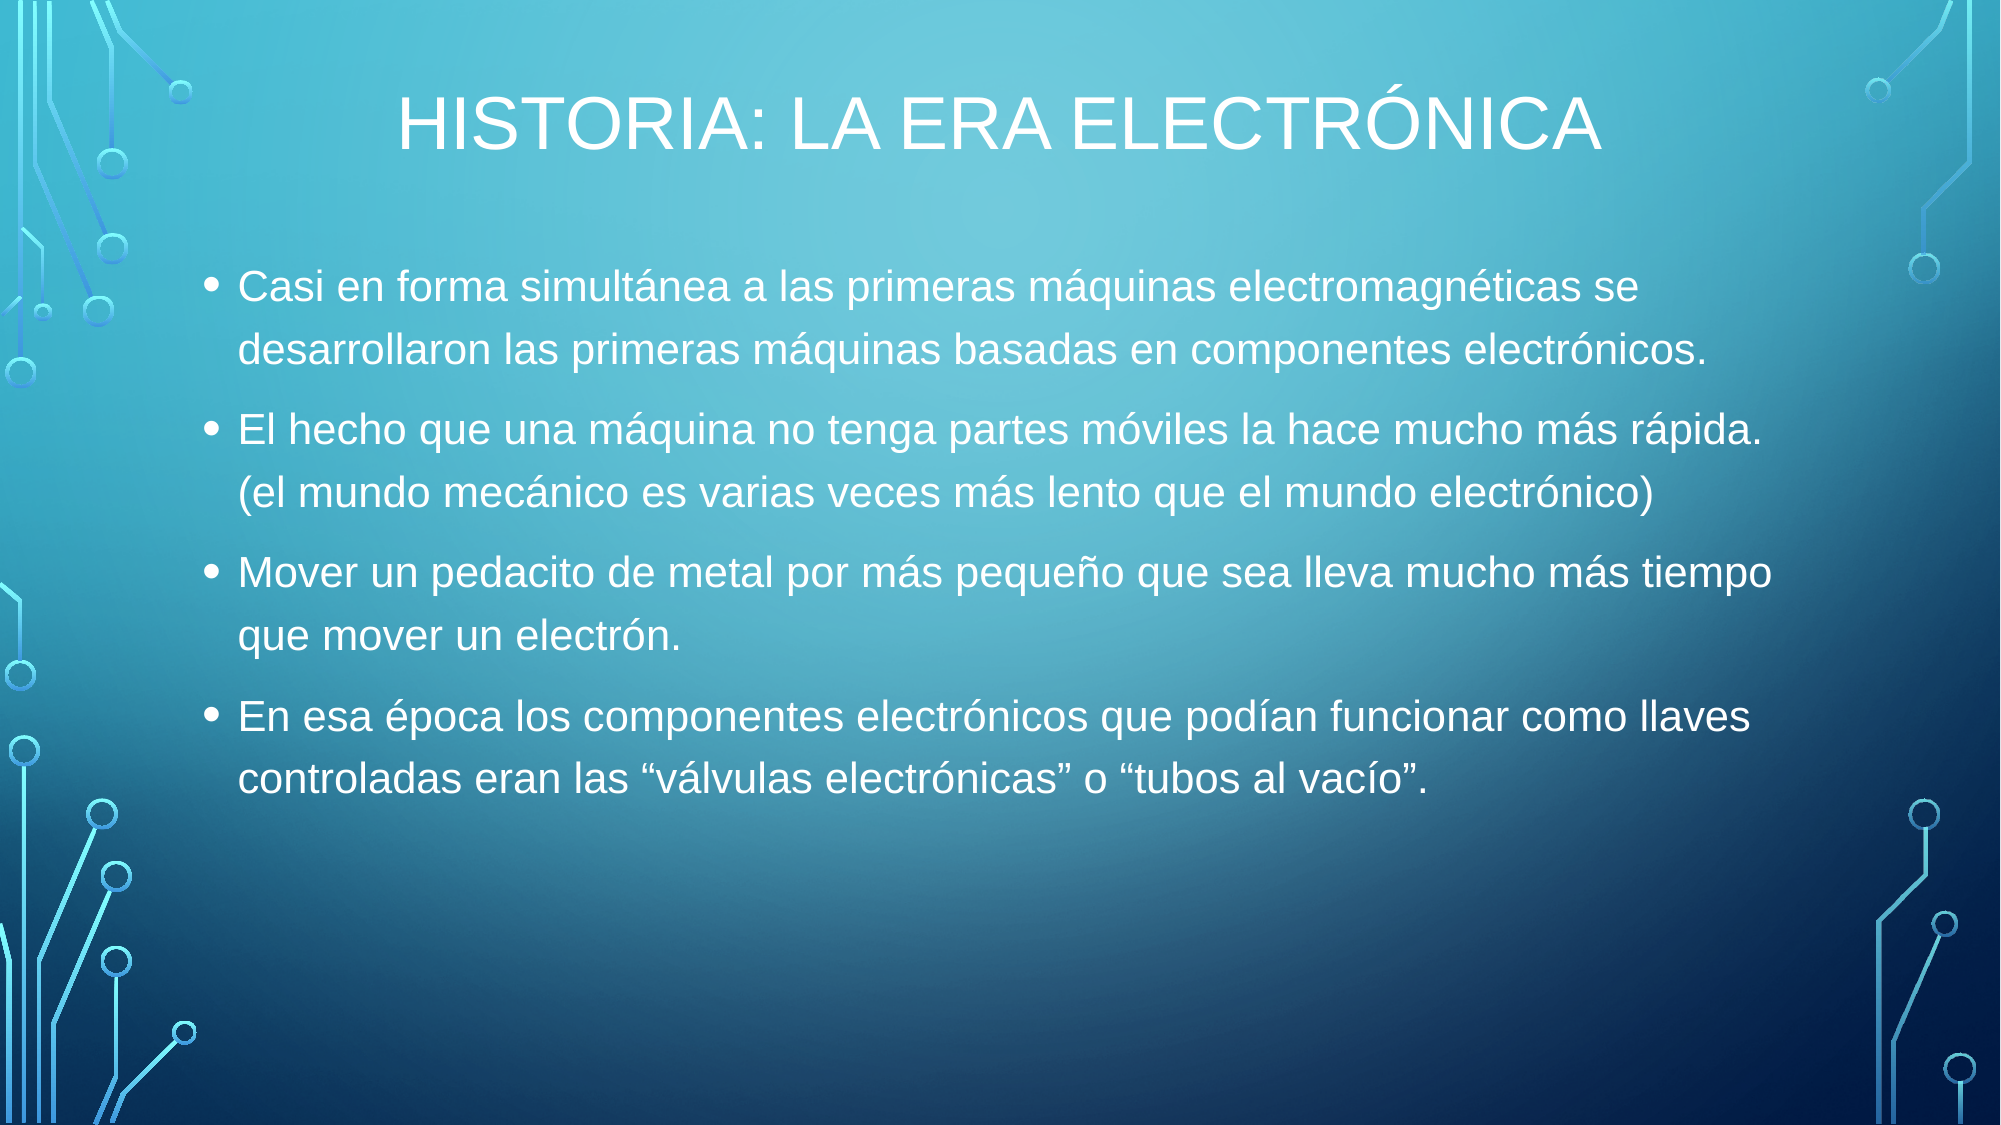

# Historia: La era electrónica
Casi en forma simultánea a las primeras máquinas electromagnéticas se desarrollaron las primeras máquinas basadas en componentes electrónicos.
El hecho que una máquina no tenga partes móviles la hace mucho más rápida. (el mundo mecánico es varias veces más lento que el mundo electrónico)
Mover un pedacito de metal por más pequeño que sea lleva mucho más tiempo que mover un electrón.
En esa época los componentes electrónicos que podían funcionar como llaves controladas eran las “válvulas electrónicas” o “tubos al vacío”.